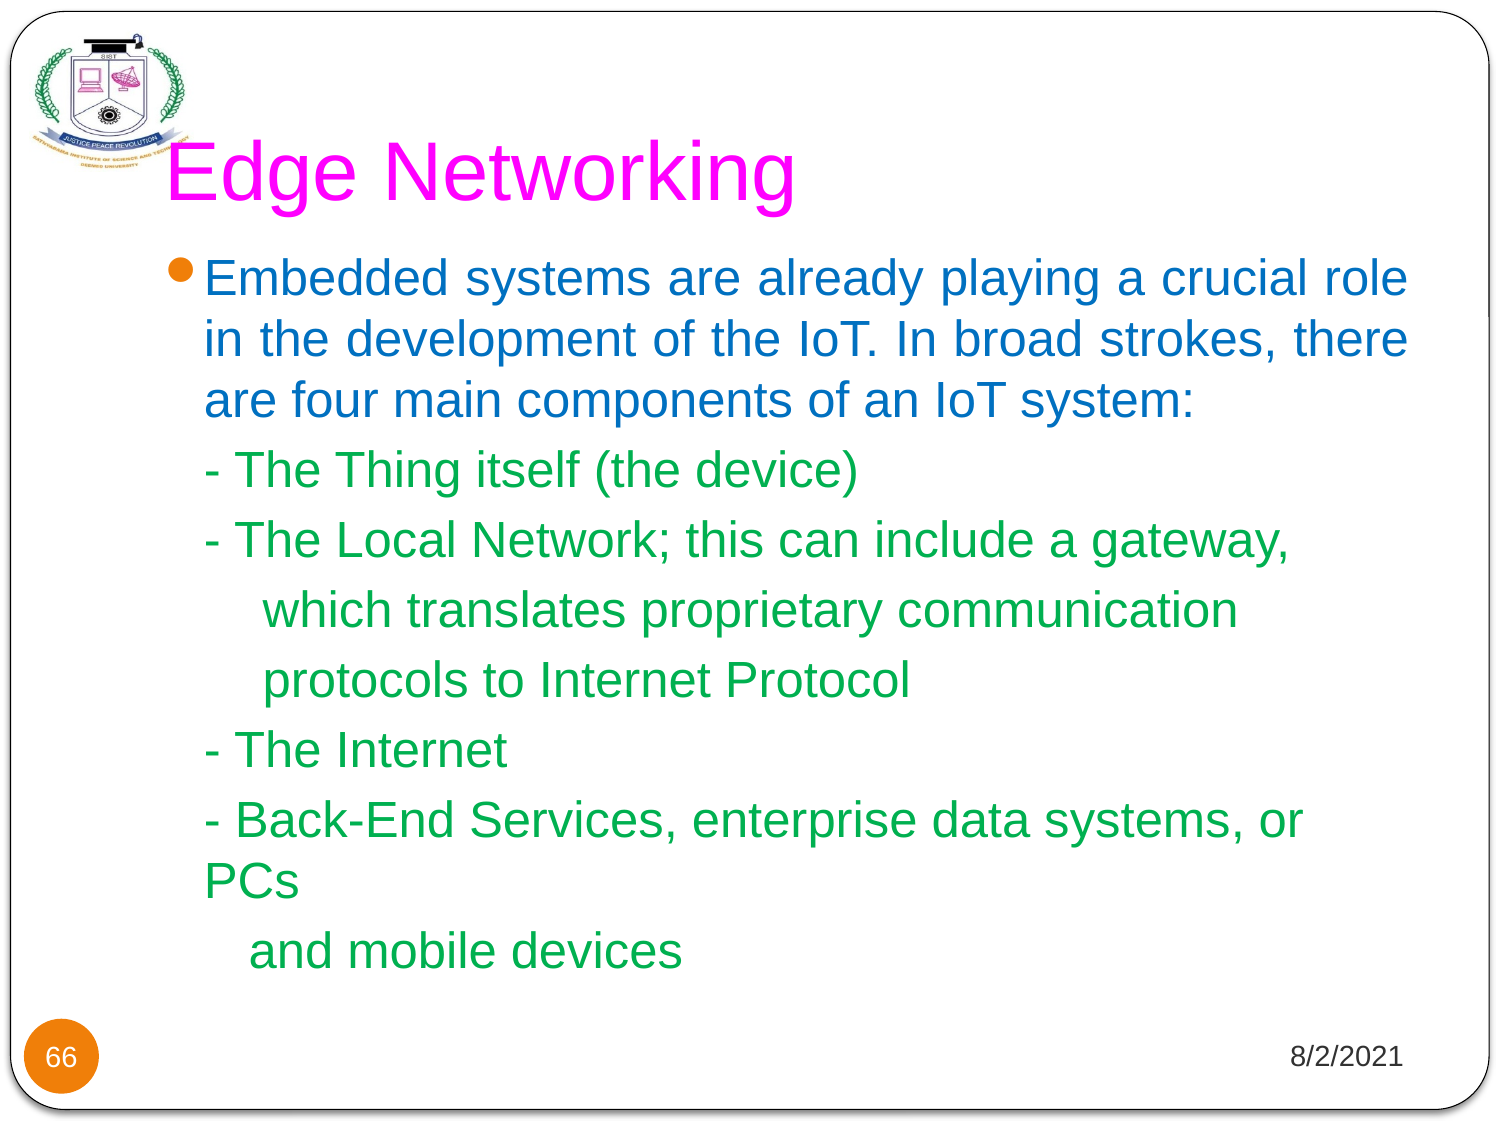

# Edge Networking
Embedded systems are already playing a crucial role in the development of the IoT. In broad strokes, there are four main components of an IoT system:
	- The Thing itself (the device)
	- The Local Network; this can include a gateway,
       which translates proprietary communication
       protocols to Internet Protocol
	- The Internet
	- Back-End Services, enterprise data systems, or PCs
      and mobile devices

8/2/2021
66